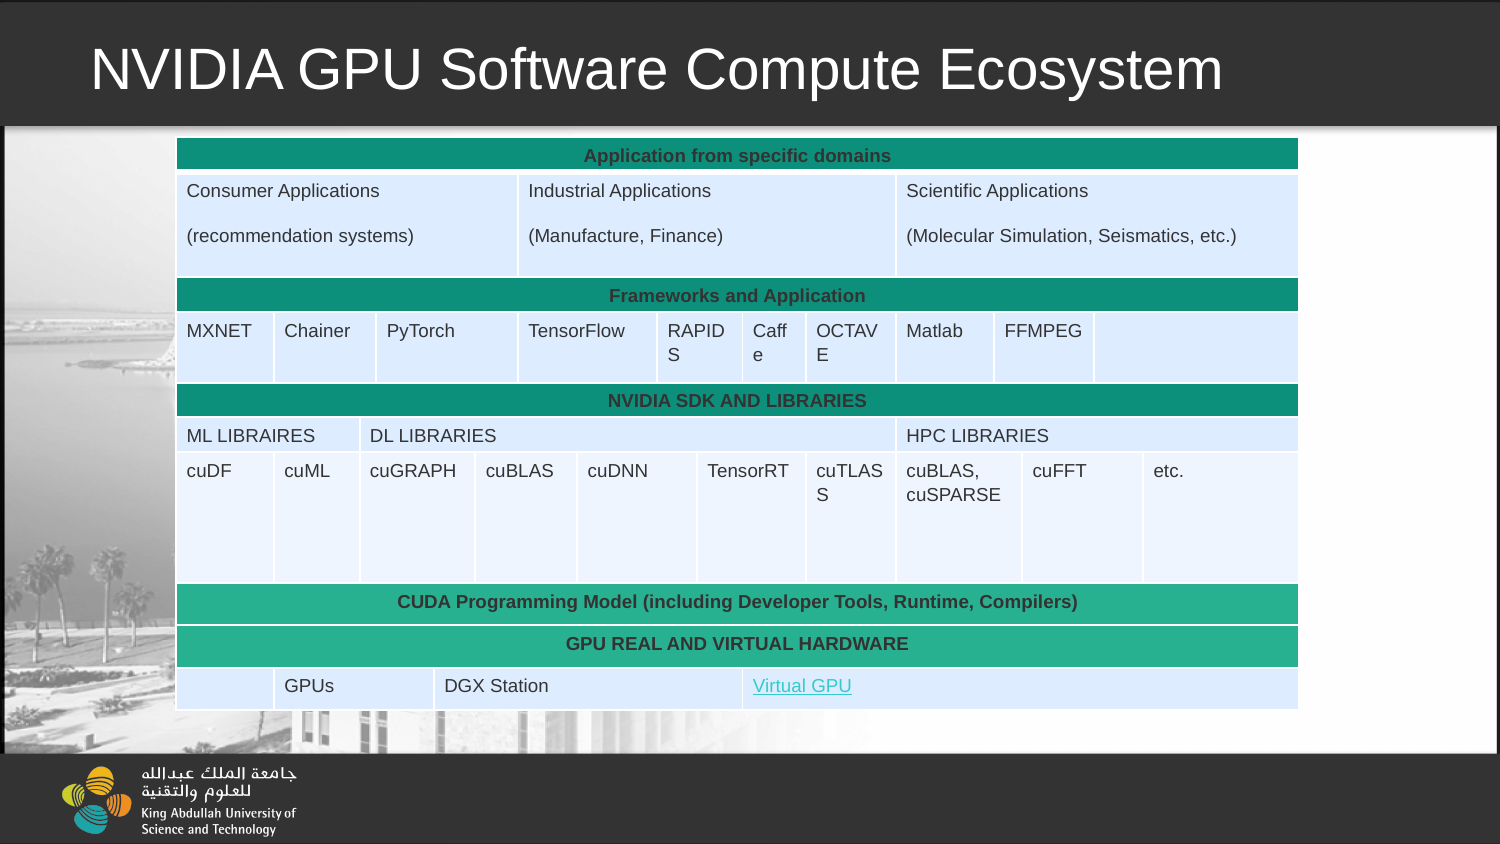

# NVIDIA GPU Software Compute Ecosystem
| Application from specific domains |  |  |  |  |  |  |  |  |  |  |  |  |  |  |  |  |
| --- | --- | --- | --- | --- | --- | --- | --- | --- | --- | --- | --- | --- | --- | --- | --- | --- |
| Consumer Applications (recommendation systems) |  |  |  |  |  | Industrial Applications (Manufacture, Finance) |  |  |  |  |  | Scientific Applications (Molecular Simulation, Seismatics, etc.) |  |  |  |  |
| Frameworks and Application |  |  |  |  |  |  |  |  |  |  |  |  |  |  |  |  |
| MXNET | Chainer |  | PyTorch |  |  | TensorFlow |  | RAPIDS |  | Caffe | OCTAVE | Matlab | FFMPEG |  |  |  |
| NVIDIA SDK AND LIBRARIES |  |  |  |  |  |  |  |  |  |  |  |  |  |  |  |  |
| ML LIBRAIRES |  | DL LIBRARIES |  |  |  |  |  |  |  |  |  | HPC LIBRARIES |  |  |  |  |
| cuDF | cuML | cuGRAPH |  |  | cuBLAS |  | cuDNN |  | TensorRT |  | cuTLASS | cuBLAS, cuSPARSE |  | cuFFT |  | etc. |
| CUDA Programming Model (including Developer Tools, Runtime, Compilers) |  |  |  |  |  |  |  |  |  |  |  |  |  |  |  |  |
| GPU REAL AND VIRTUAL HARDWARE |  |  |  |  |  |  |  |  |  |  |  |  |  |  |  |  |
|  | GPUs |  |  | DGX Station |  |  |  |  |  | Virtual GPU |  |  |  |  |  |  |